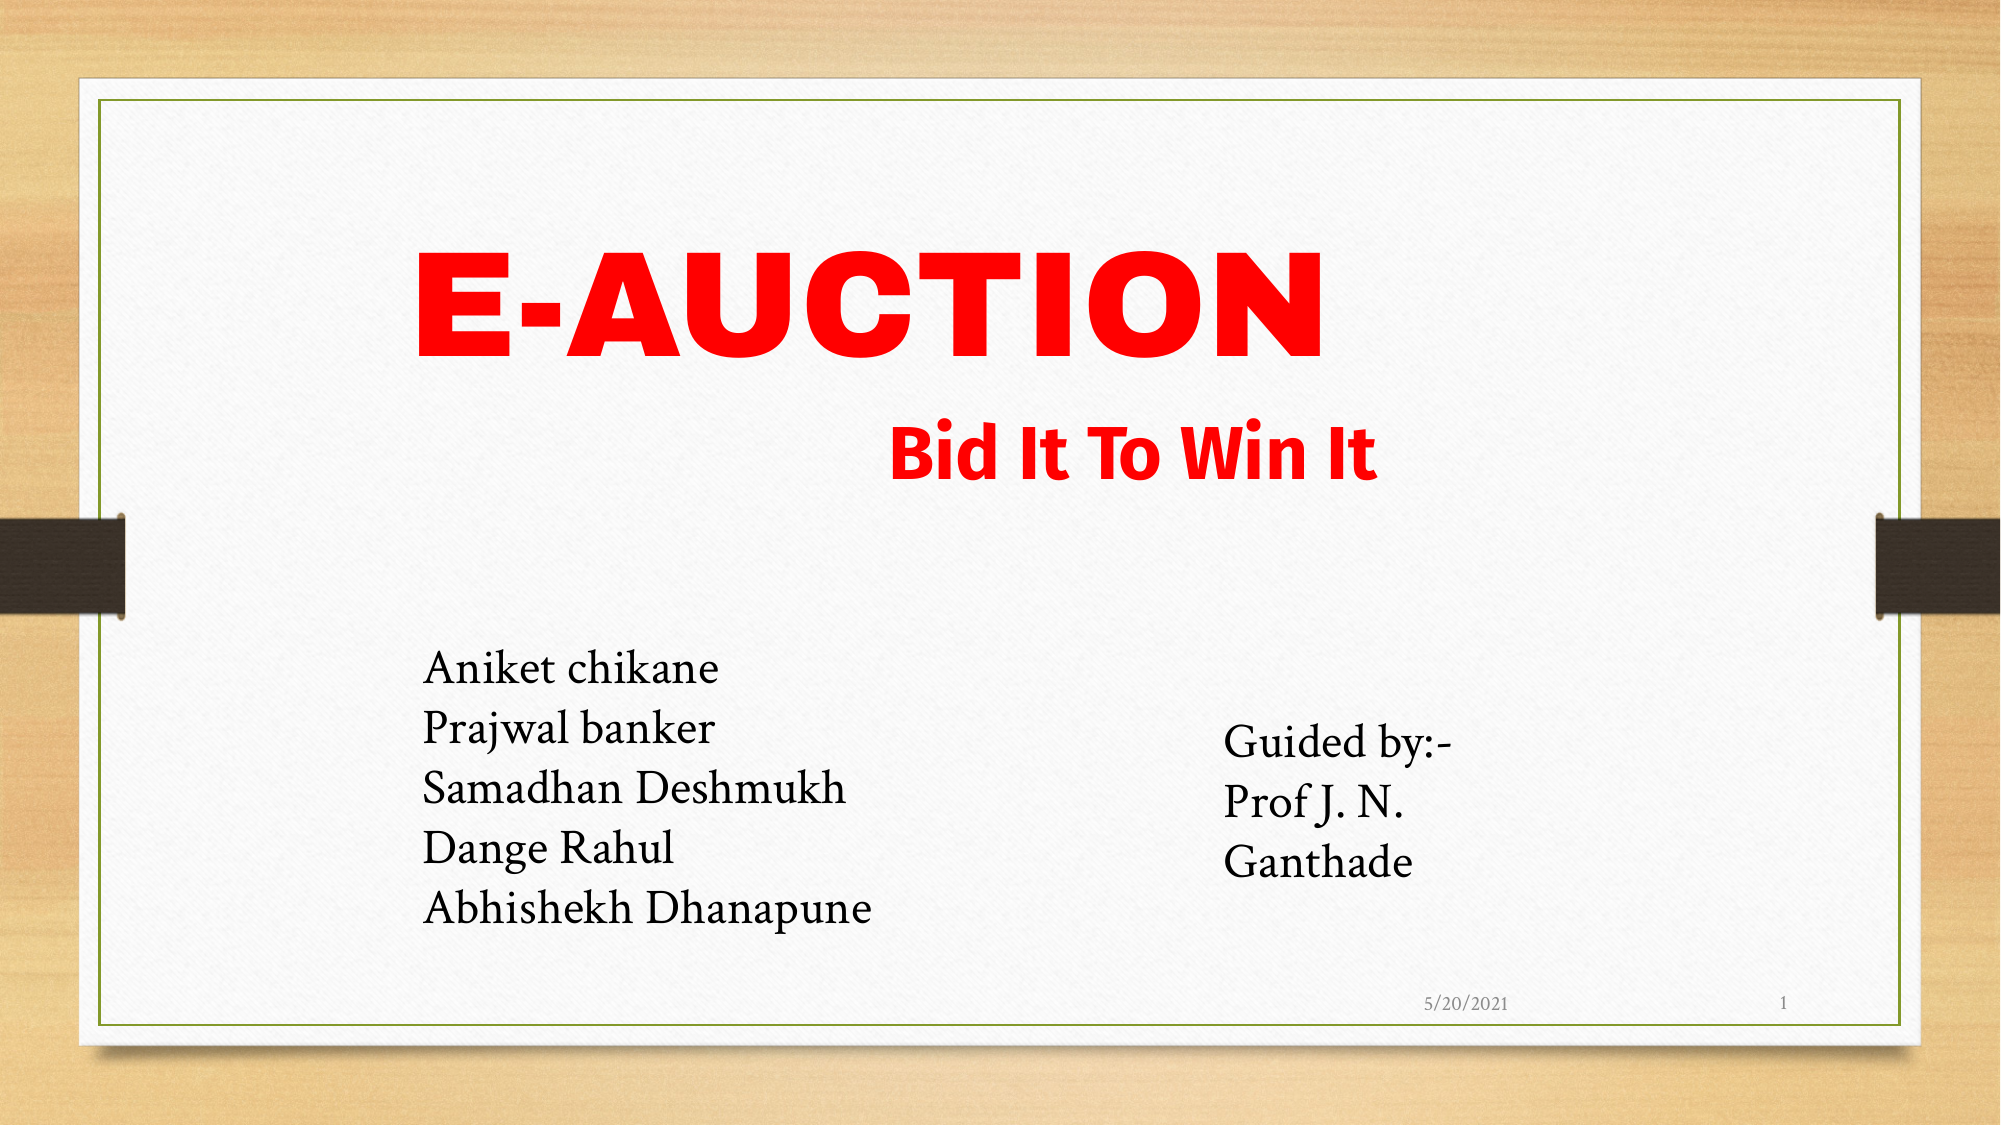

E-AUCTION
Bid It To Win It
Aniket chikane
Prajwal banker
Samadhan Deshmukh
Dange Rahul
Abhishekh Dhanapune
Guided by:-
Prof J. N. Ganthade
5/20/2021
1